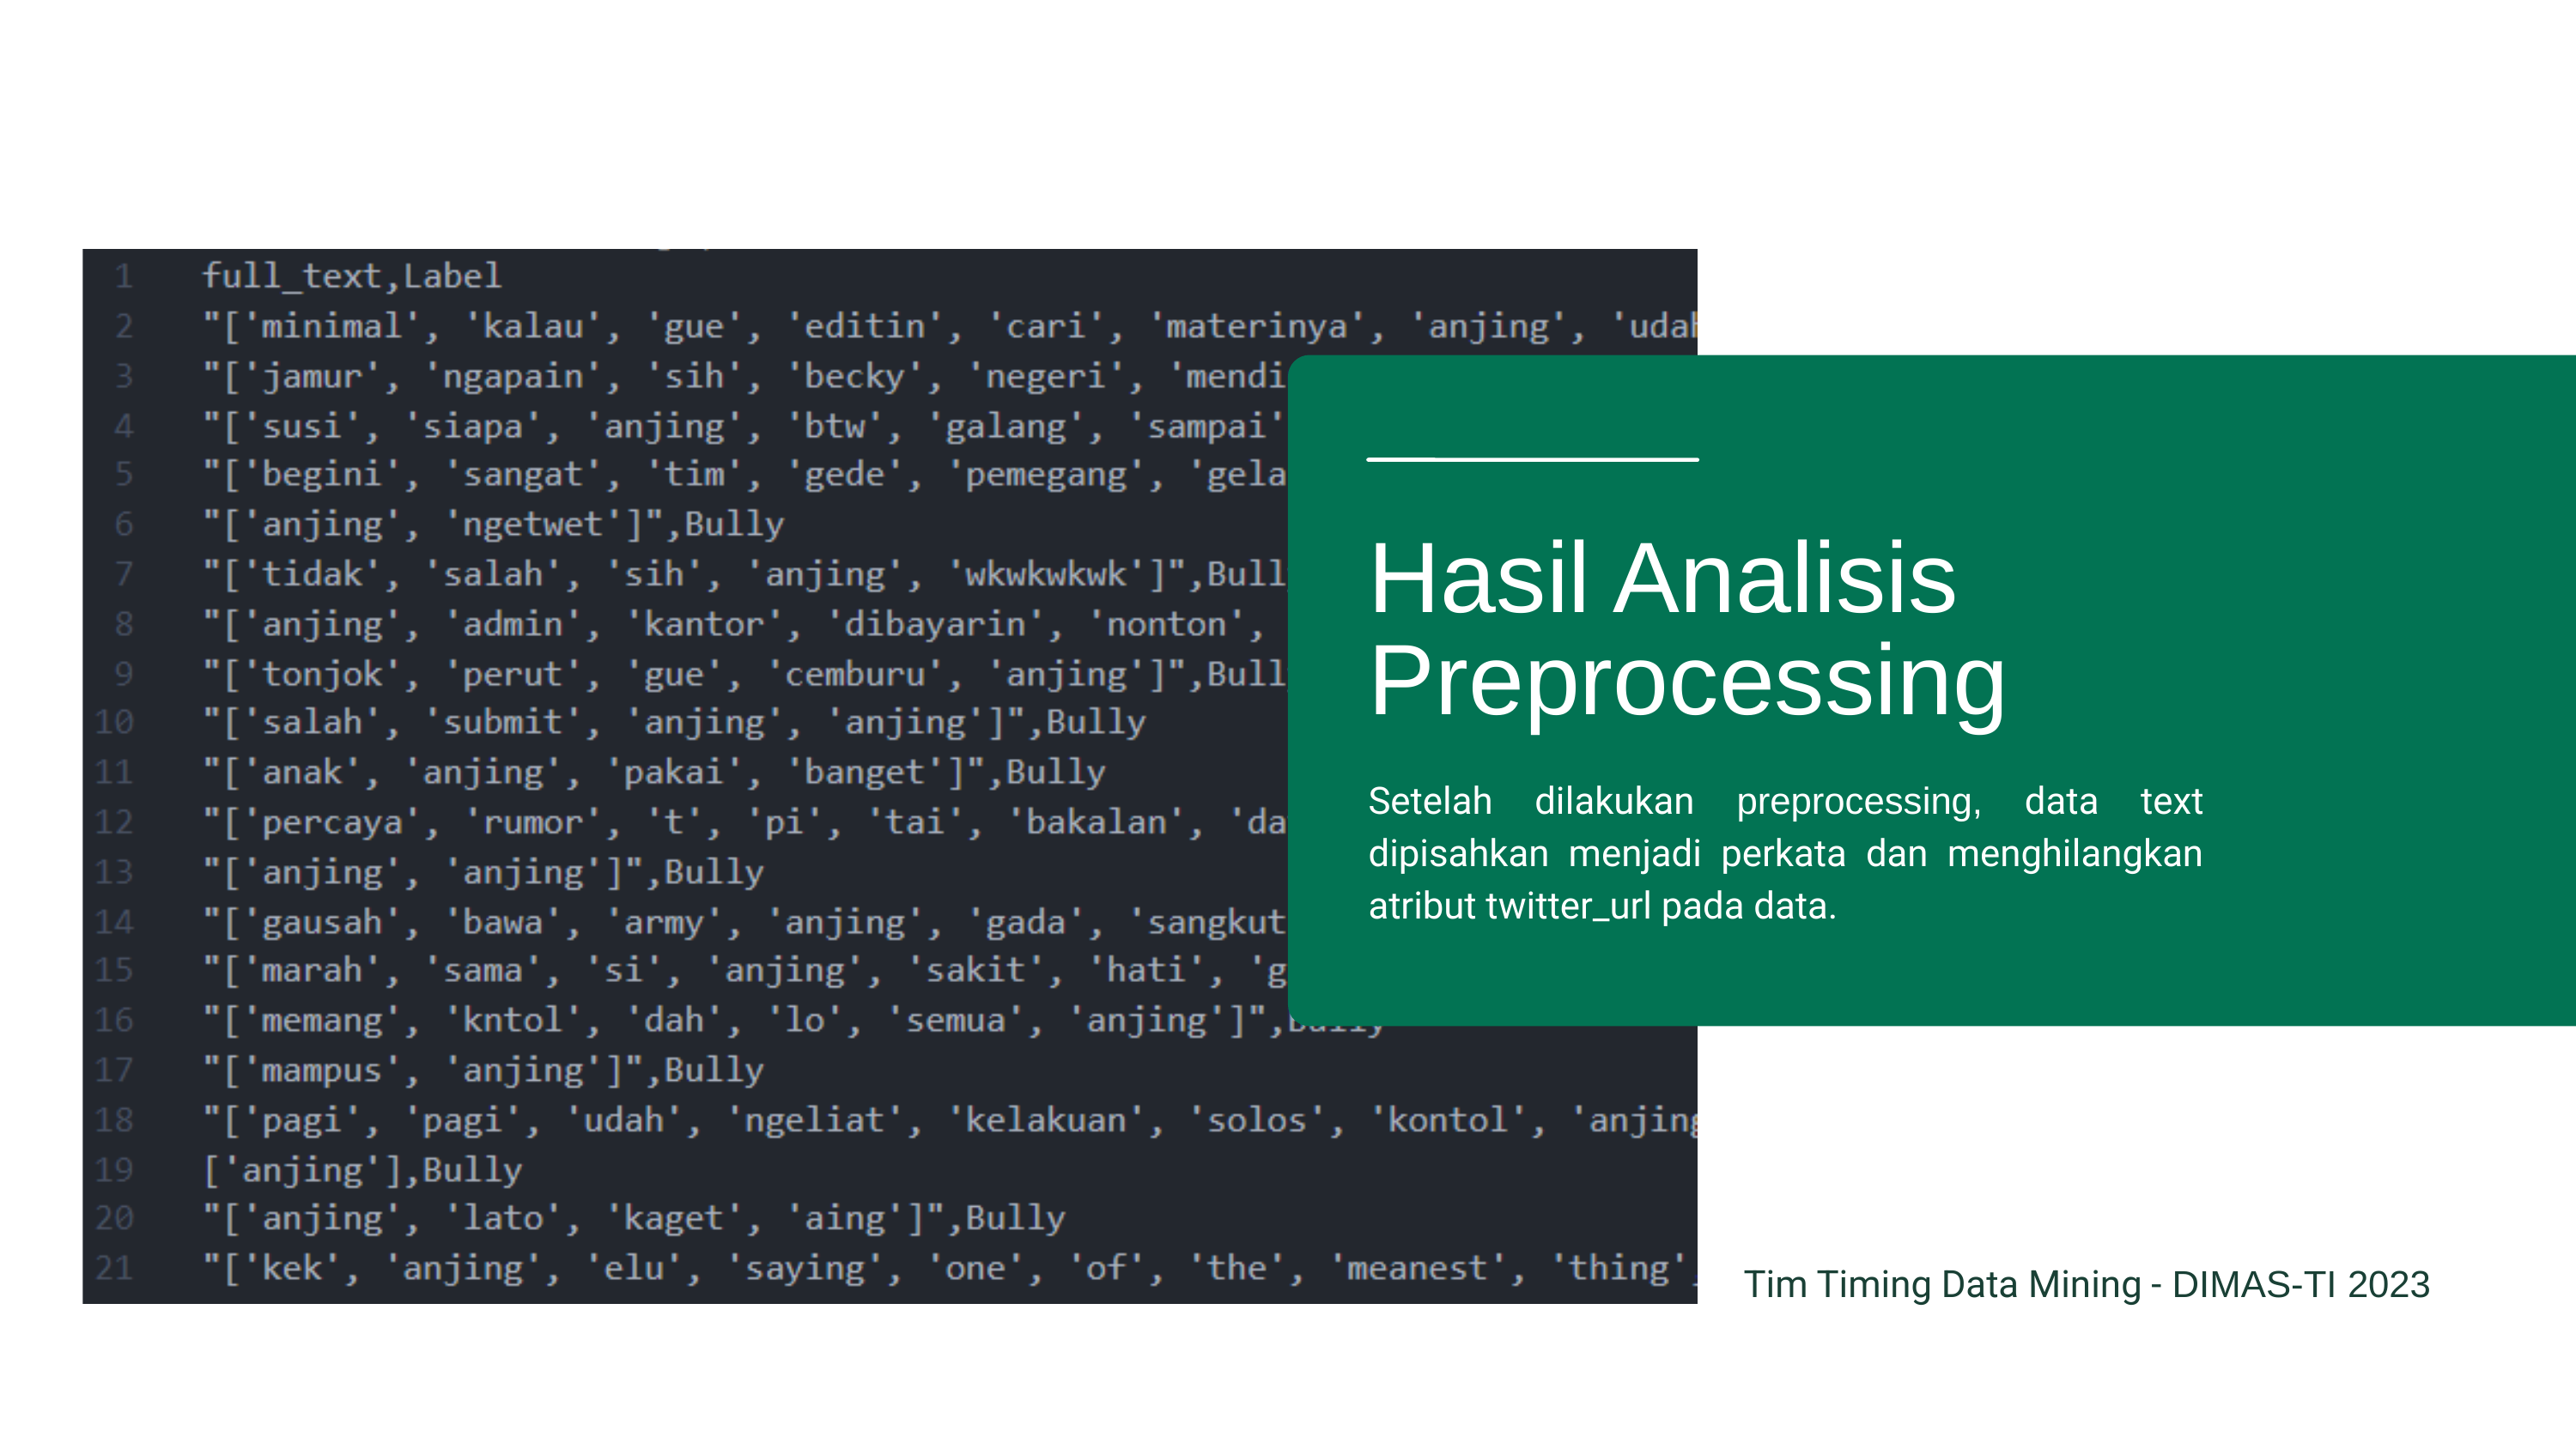

Hasil Analisis Preprocessing
Setelah dilakukan preprocessing, data text dipisahkan menjadi perkata dan menghilangkan atribut twitter_url pada data.
Tim Timing Data Mining - DIMAS-TI 2023